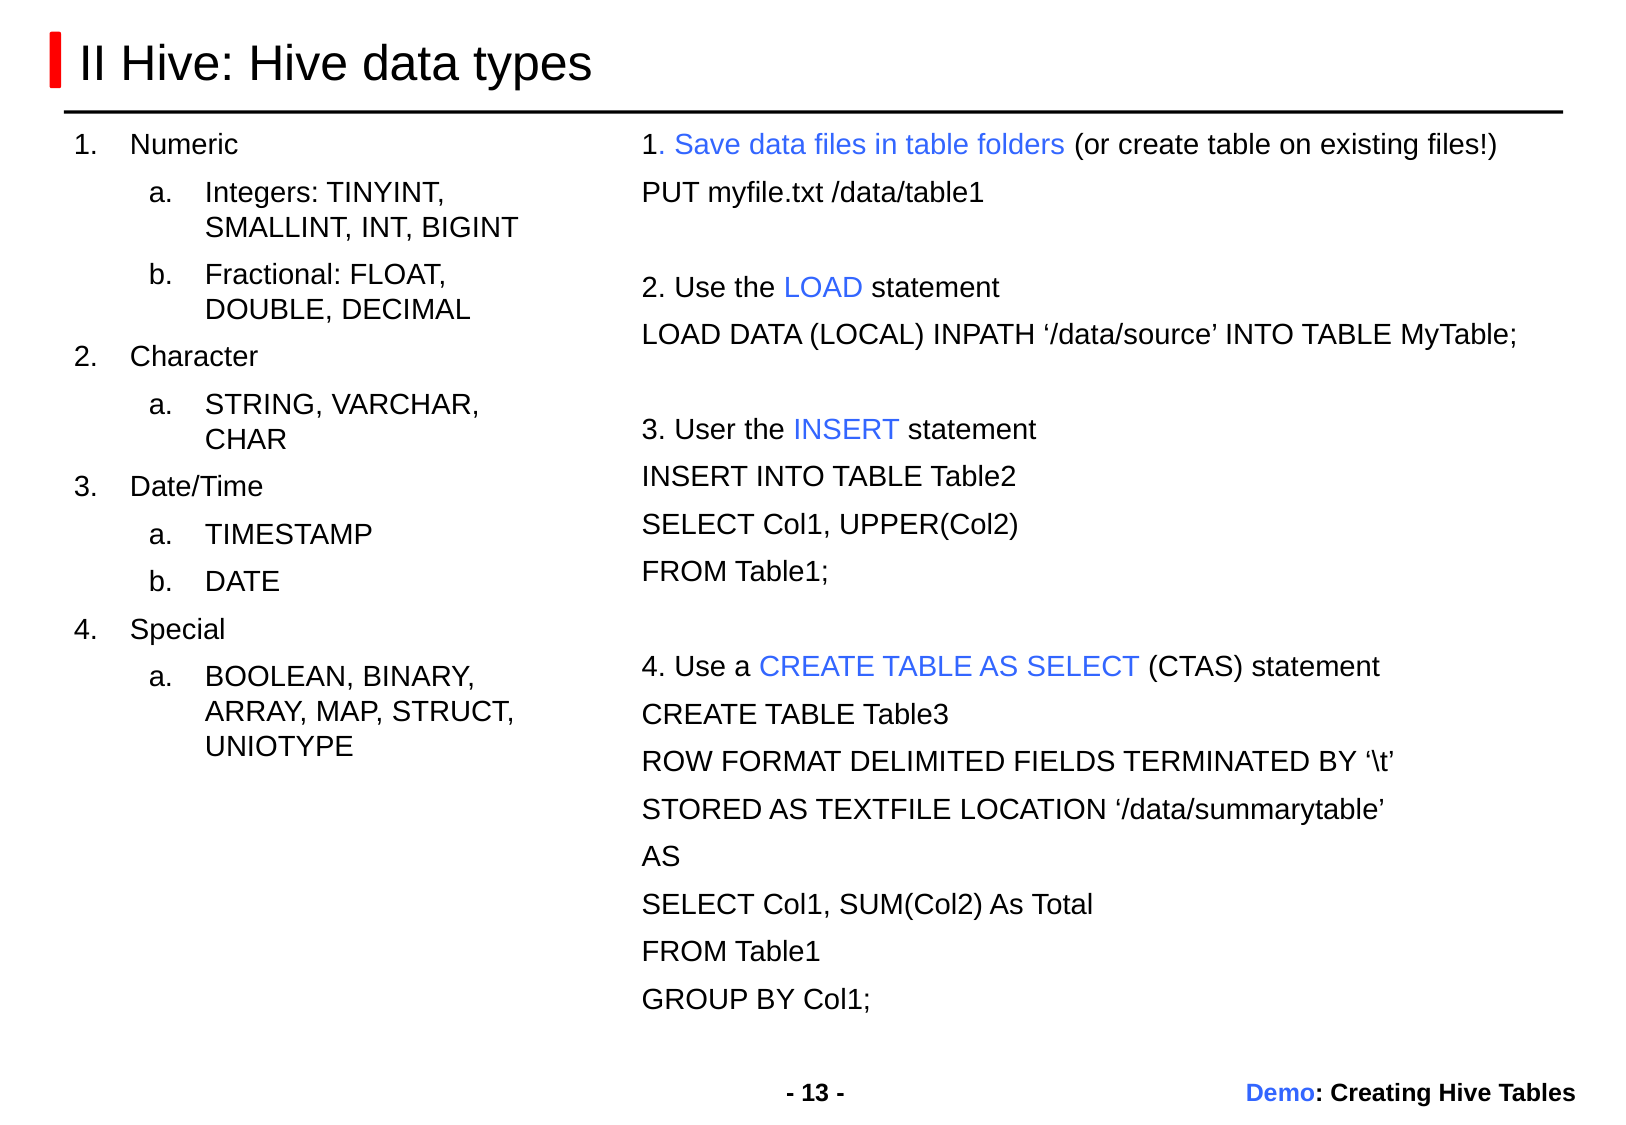

# II Hive: Hive data types
Numeric
Integers: TINYINT, SMALLINT, INT, BIGINT
Fractional: FLOAT, DOUBLE, DECIMAL
Character
STRING, VARCHAR, CHAR
Date/Time
TIMESTAMP
DATE
Special
BOOLEAN, BINARY, ARRAY, MAP, STRUCT, UNIOTYPE
1. Save data files in table folders (or create table on existing files!)
PUT myfile.txt /data/table1

2. Use the LOAD statement
LOAD DATA (LOCAL) INPATH ‘/data/source’ INTO TABLE MyTable;

3. User the INSERT statement
INSERT INTO TABLE Table2
SELECT Col1, UPPER(Col2)
FROM Table1;

4. Use a CREATE TABLE AS SELECT (CTAS) statement
CREATE TABLE Table3
ROW FORMAT DELIMITED FIELDS TERMINATED BY ‘\t’
STORED AS TEXTFILE LOCATION ‘/data/summarytable’
AS
SELECT Col1, SUM(Col2) As Total
FROM Table1
GROUP BY Col1;
Demo: Creating Hive Tables
- 13 -